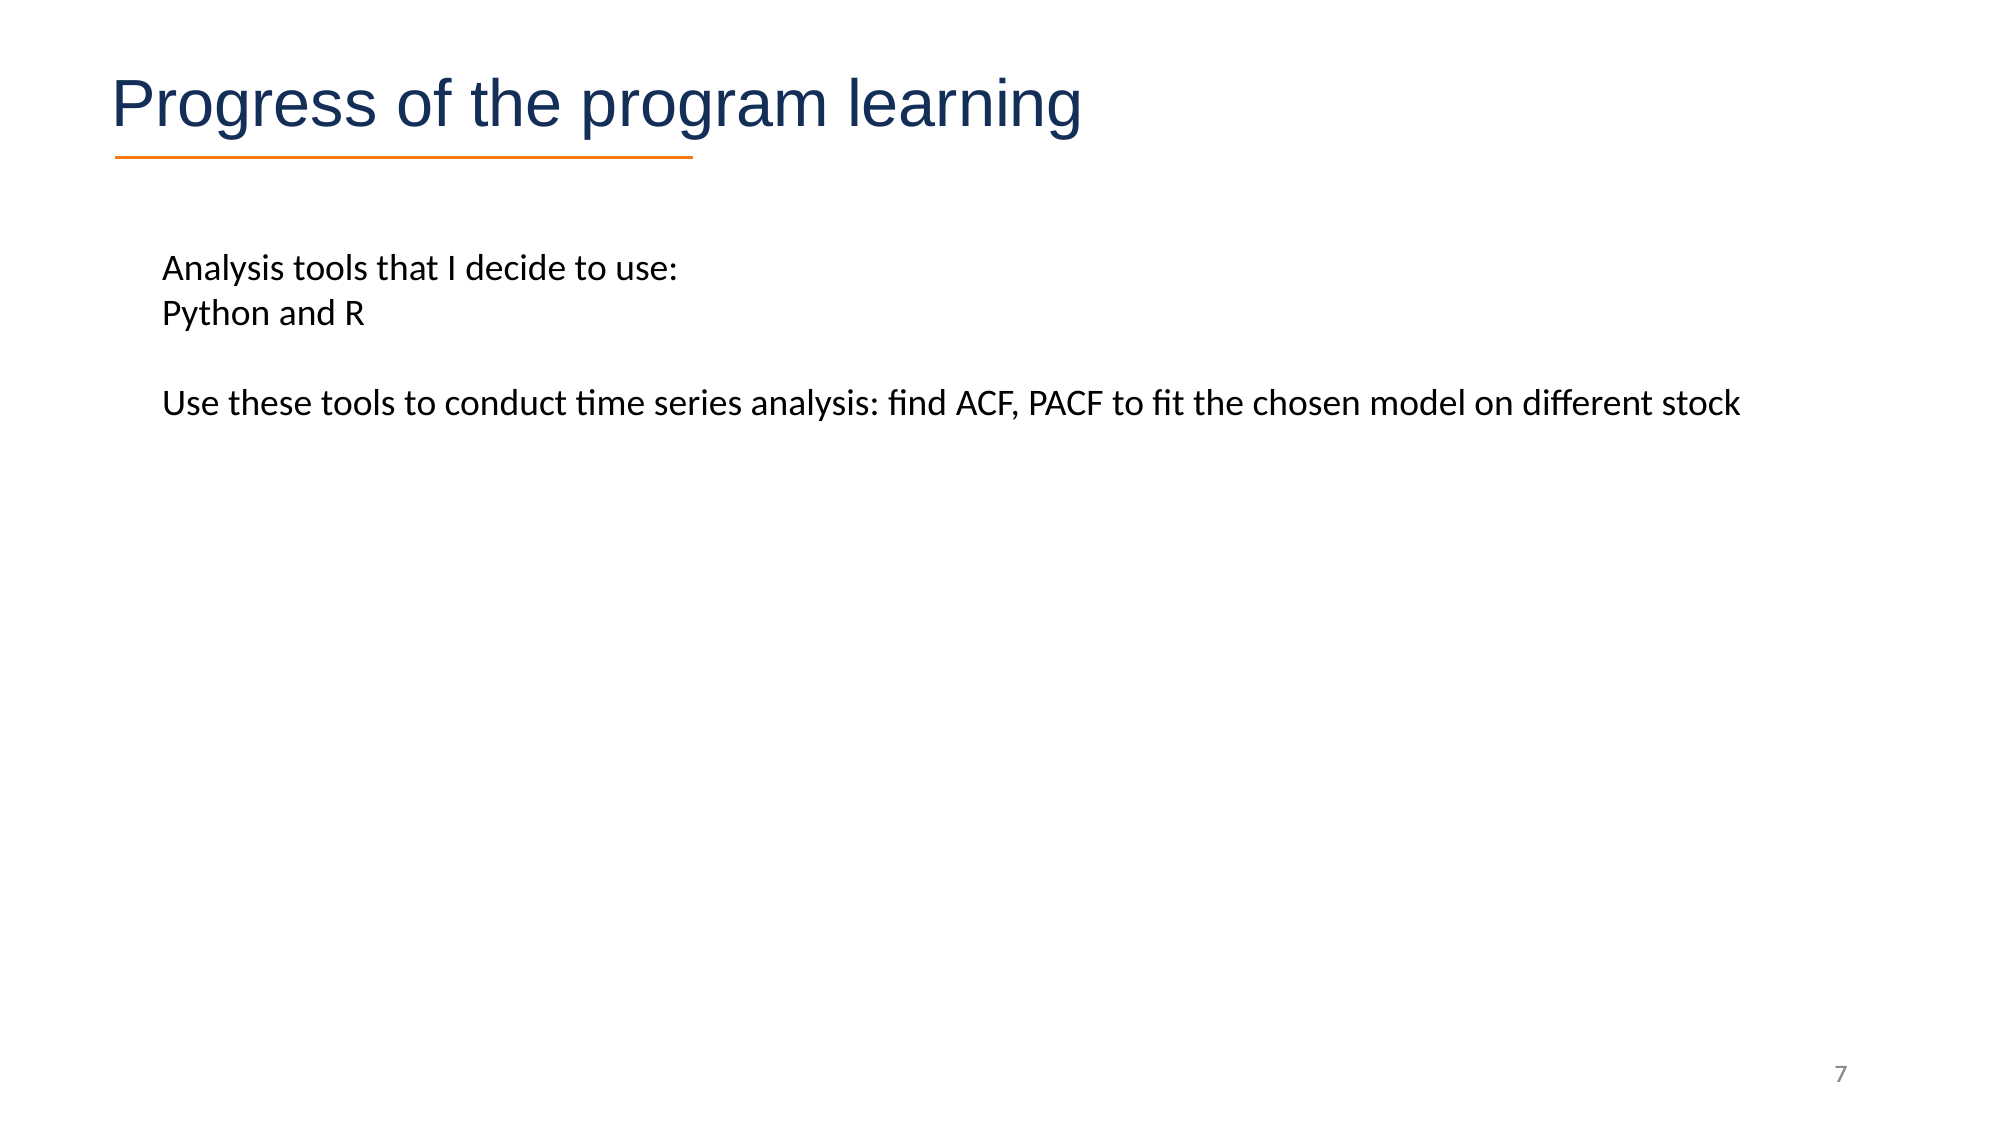

Progress of the program learning
Analysis tools that I decide to use:
Python and R

Use these tools to conduct time series analysis: find ACF, PACF to fit the chosen model on different stock
7
7
7